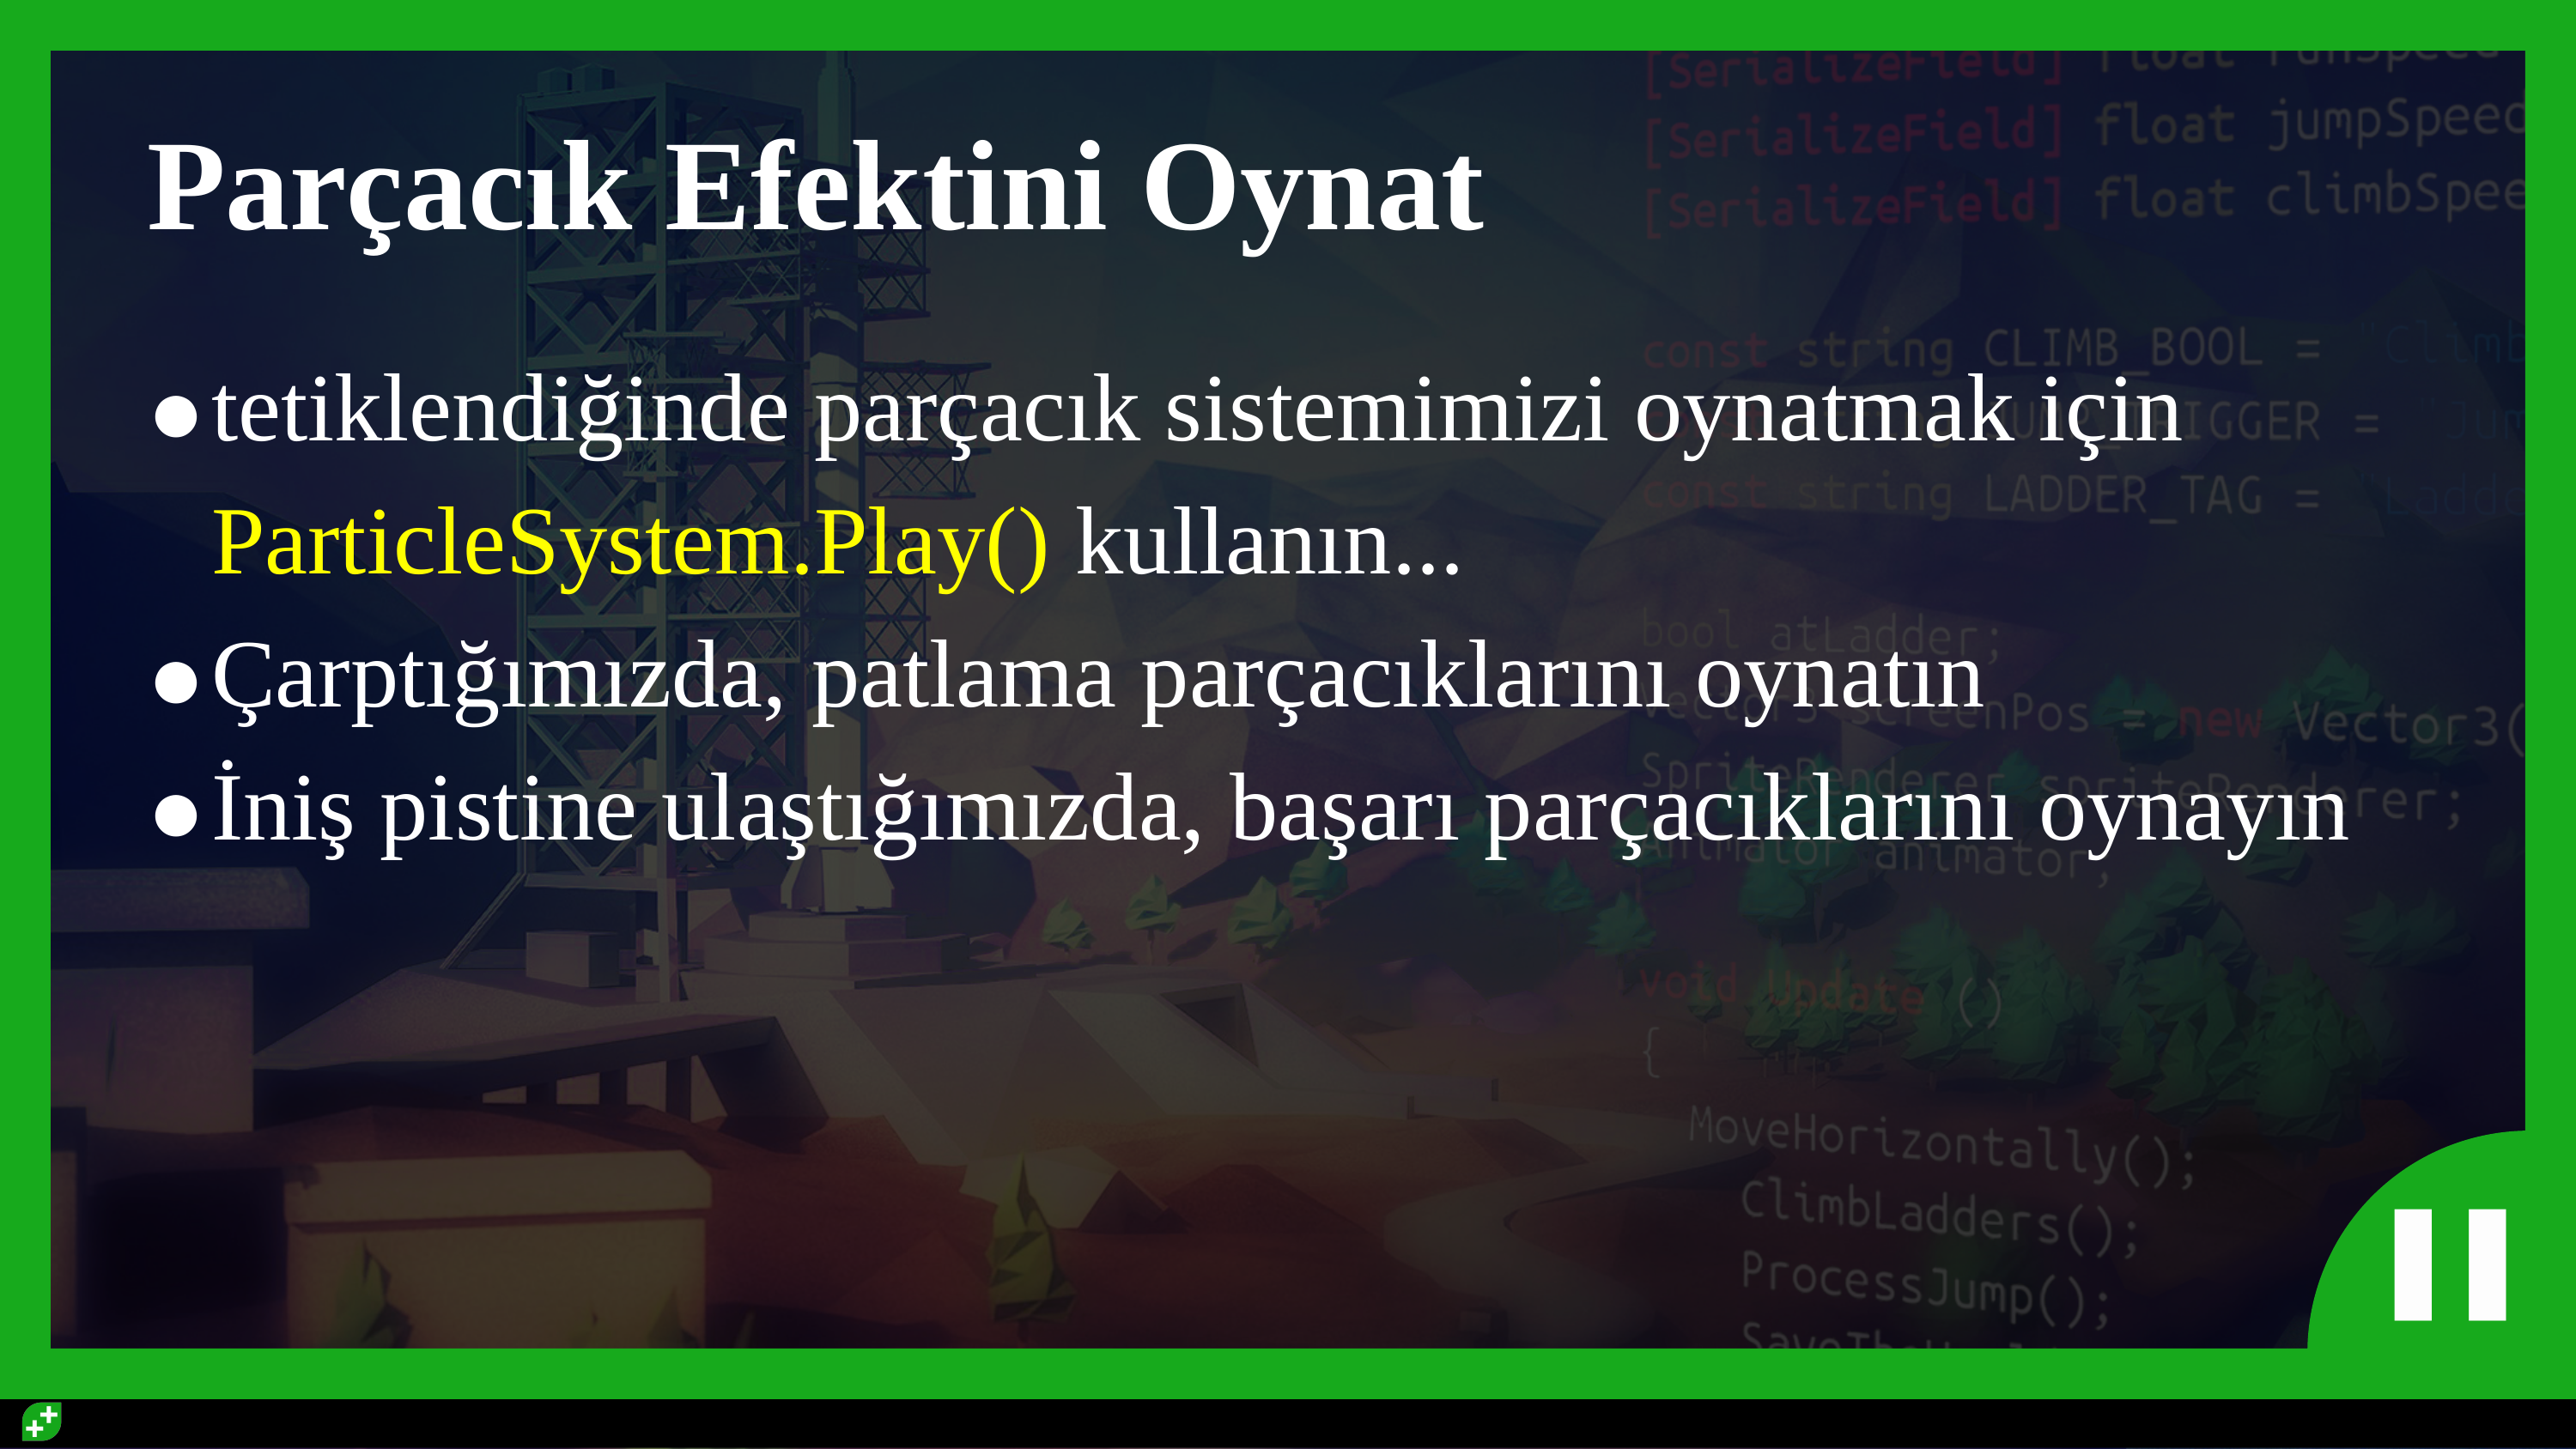

# Parçacık Efektini Oynat
tetiklendiğinde parçacık sistemimizi oynatmak için ParticleSystem.Play() kullanın...
Çarptığımızda, patlama parçacıklarını oynatın
İniş pistine ulaştığımızda, başarı parçacıklarını oynayın